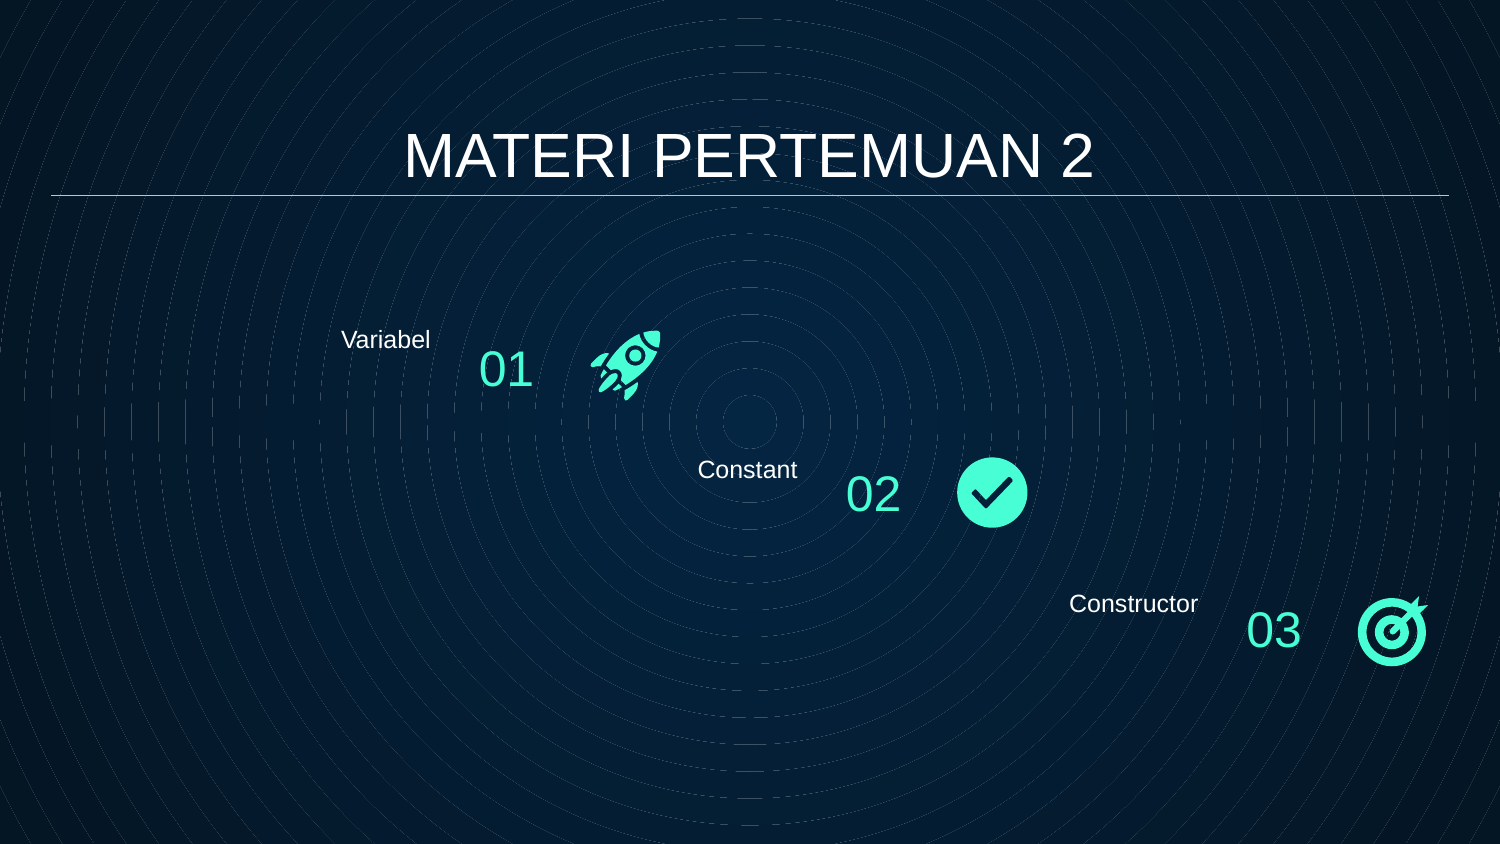

# MATERI PERTEMUAN 2
01

Variabel

02

Constant

03

Constructor